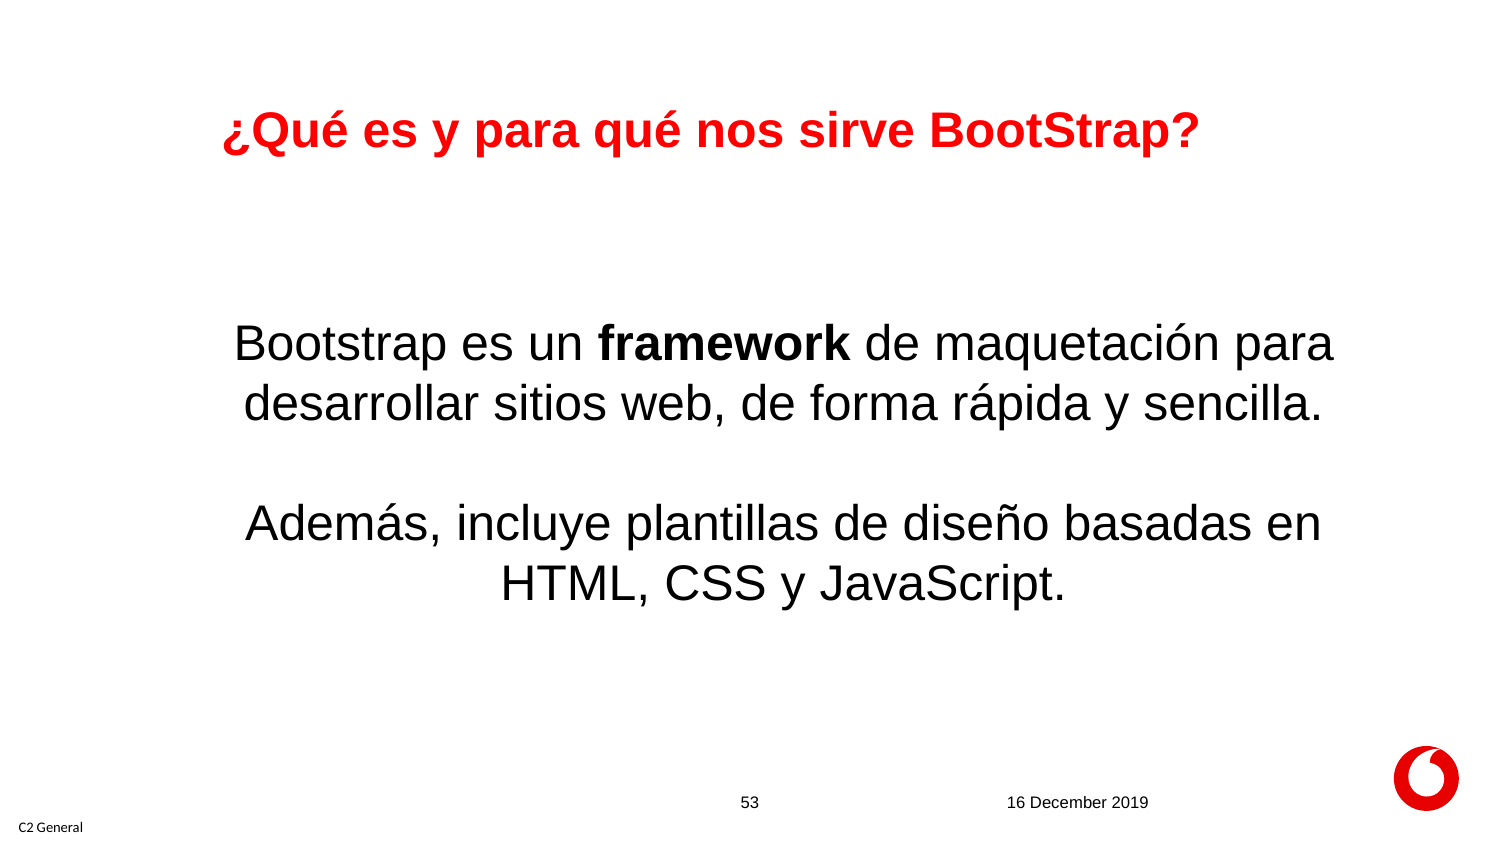

¿Qué es y para qué nos sirve BootStrap?
Bootstrap es un framework de maquetación para desarrollar sitios web, de forma rápida y sencilla.

Además, incluye plantillas de diseño basadas en HTML, CSS y JavaScript.
16 December 2019
53